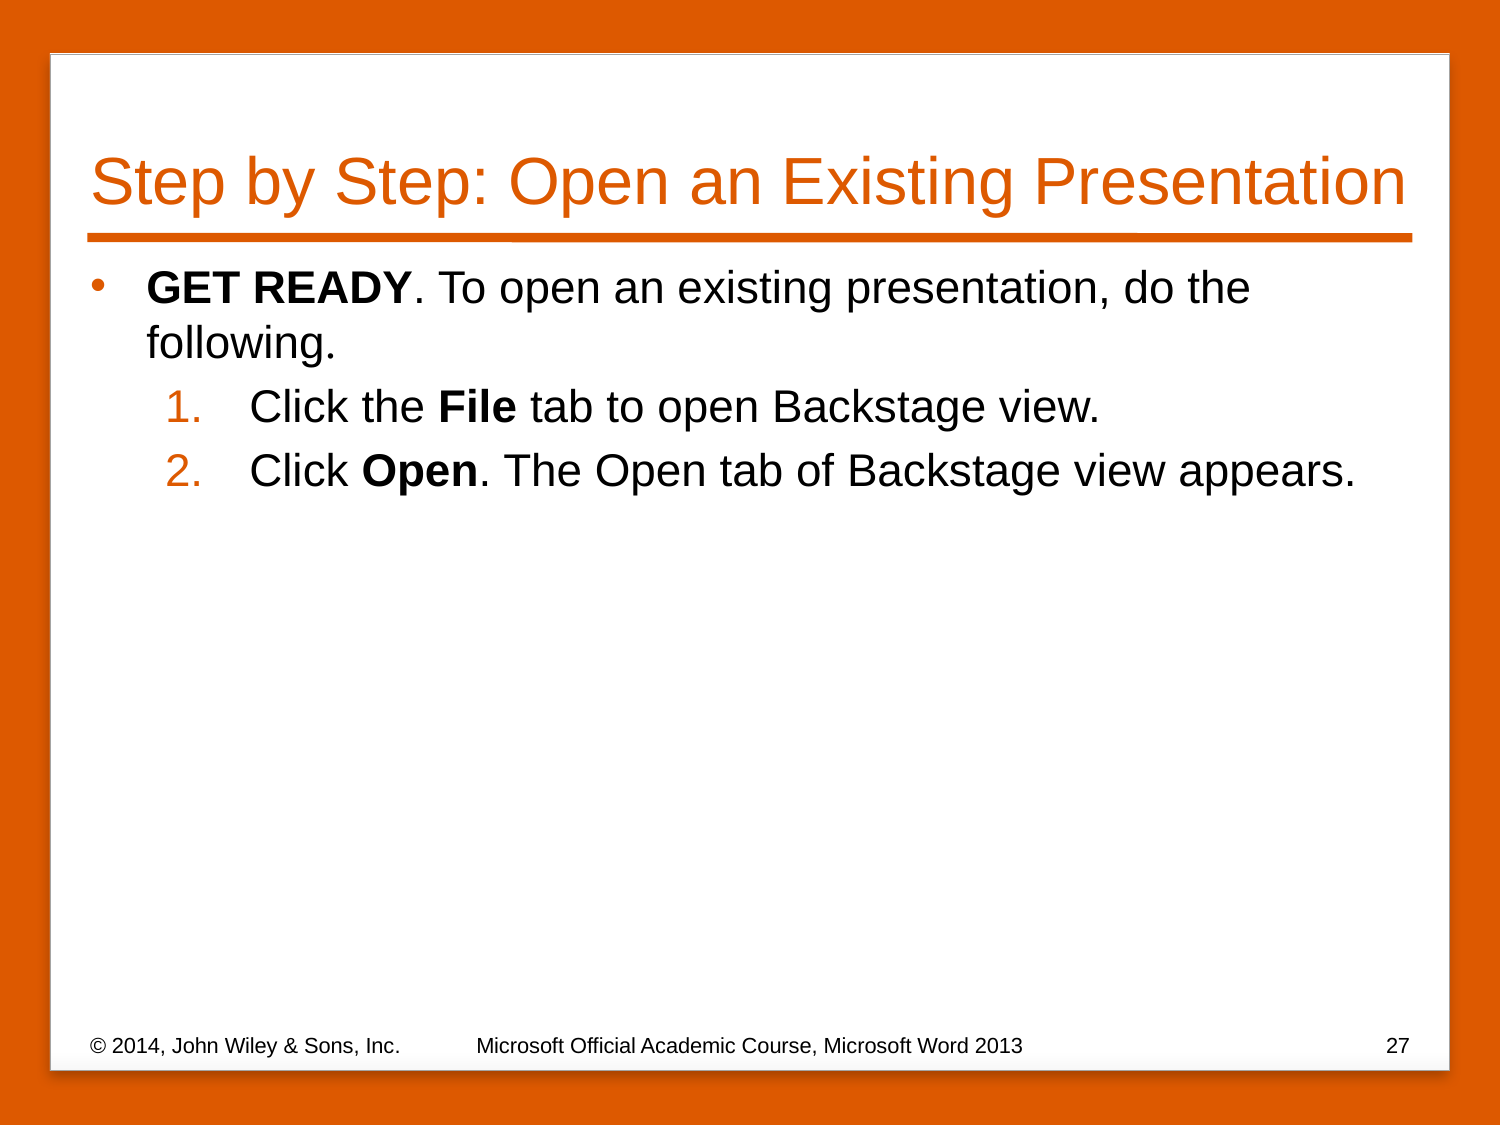

# Step by Step: Open an Existing Presentation
GET READY. To open an existing presentation, do the following.
Click the File tab to open Backstage view.
Click Open. The Open tab of Backstage view appears.
© 2014, John Wiley & Sons, Inc.
Microsoft Official Academic Course, Microsoft Word 2013
27